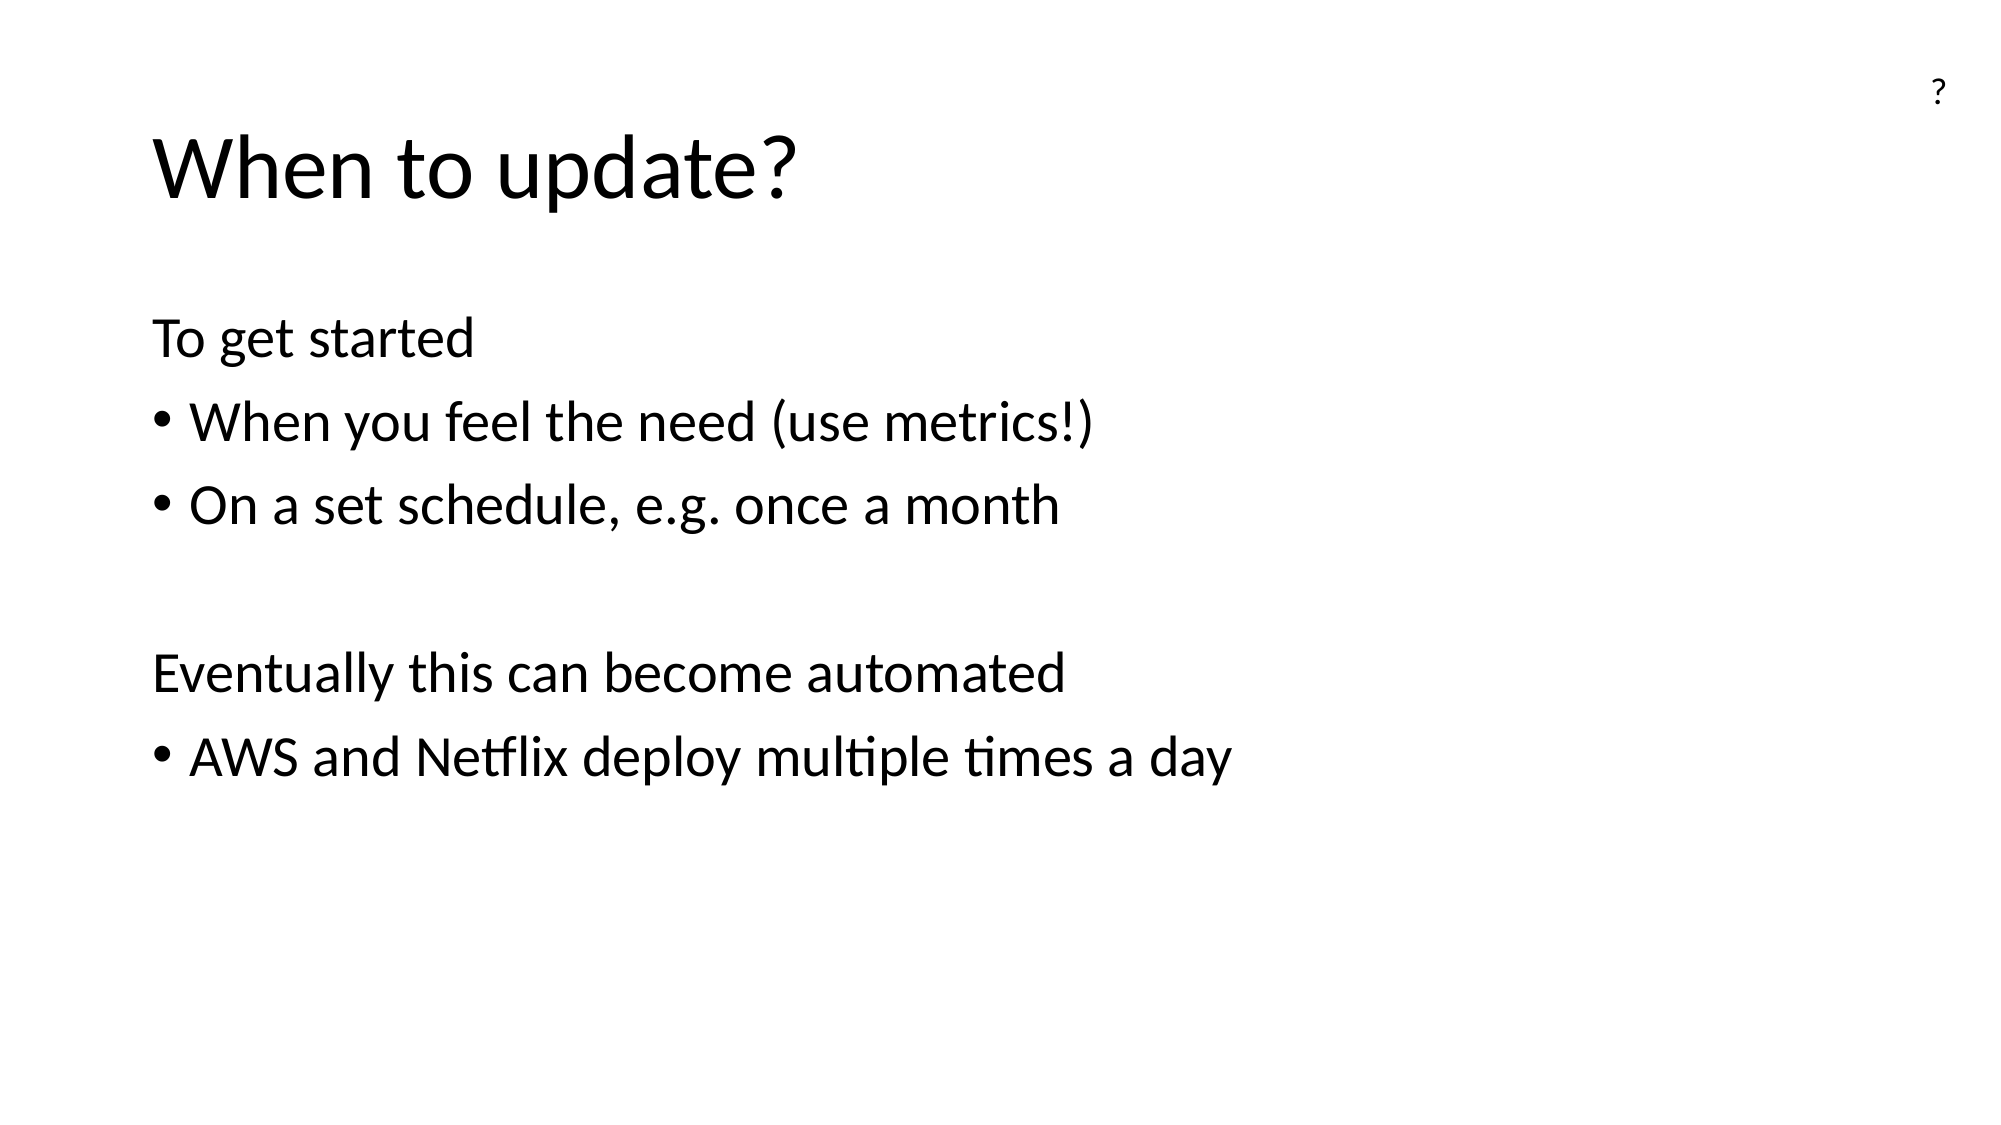

# When to update?
?
To get started
When you feel the need (use metrics!)
On a set schedule, e.g. once a month

Eventually this can become automated
AWS and Netflix deploy multiple times a day